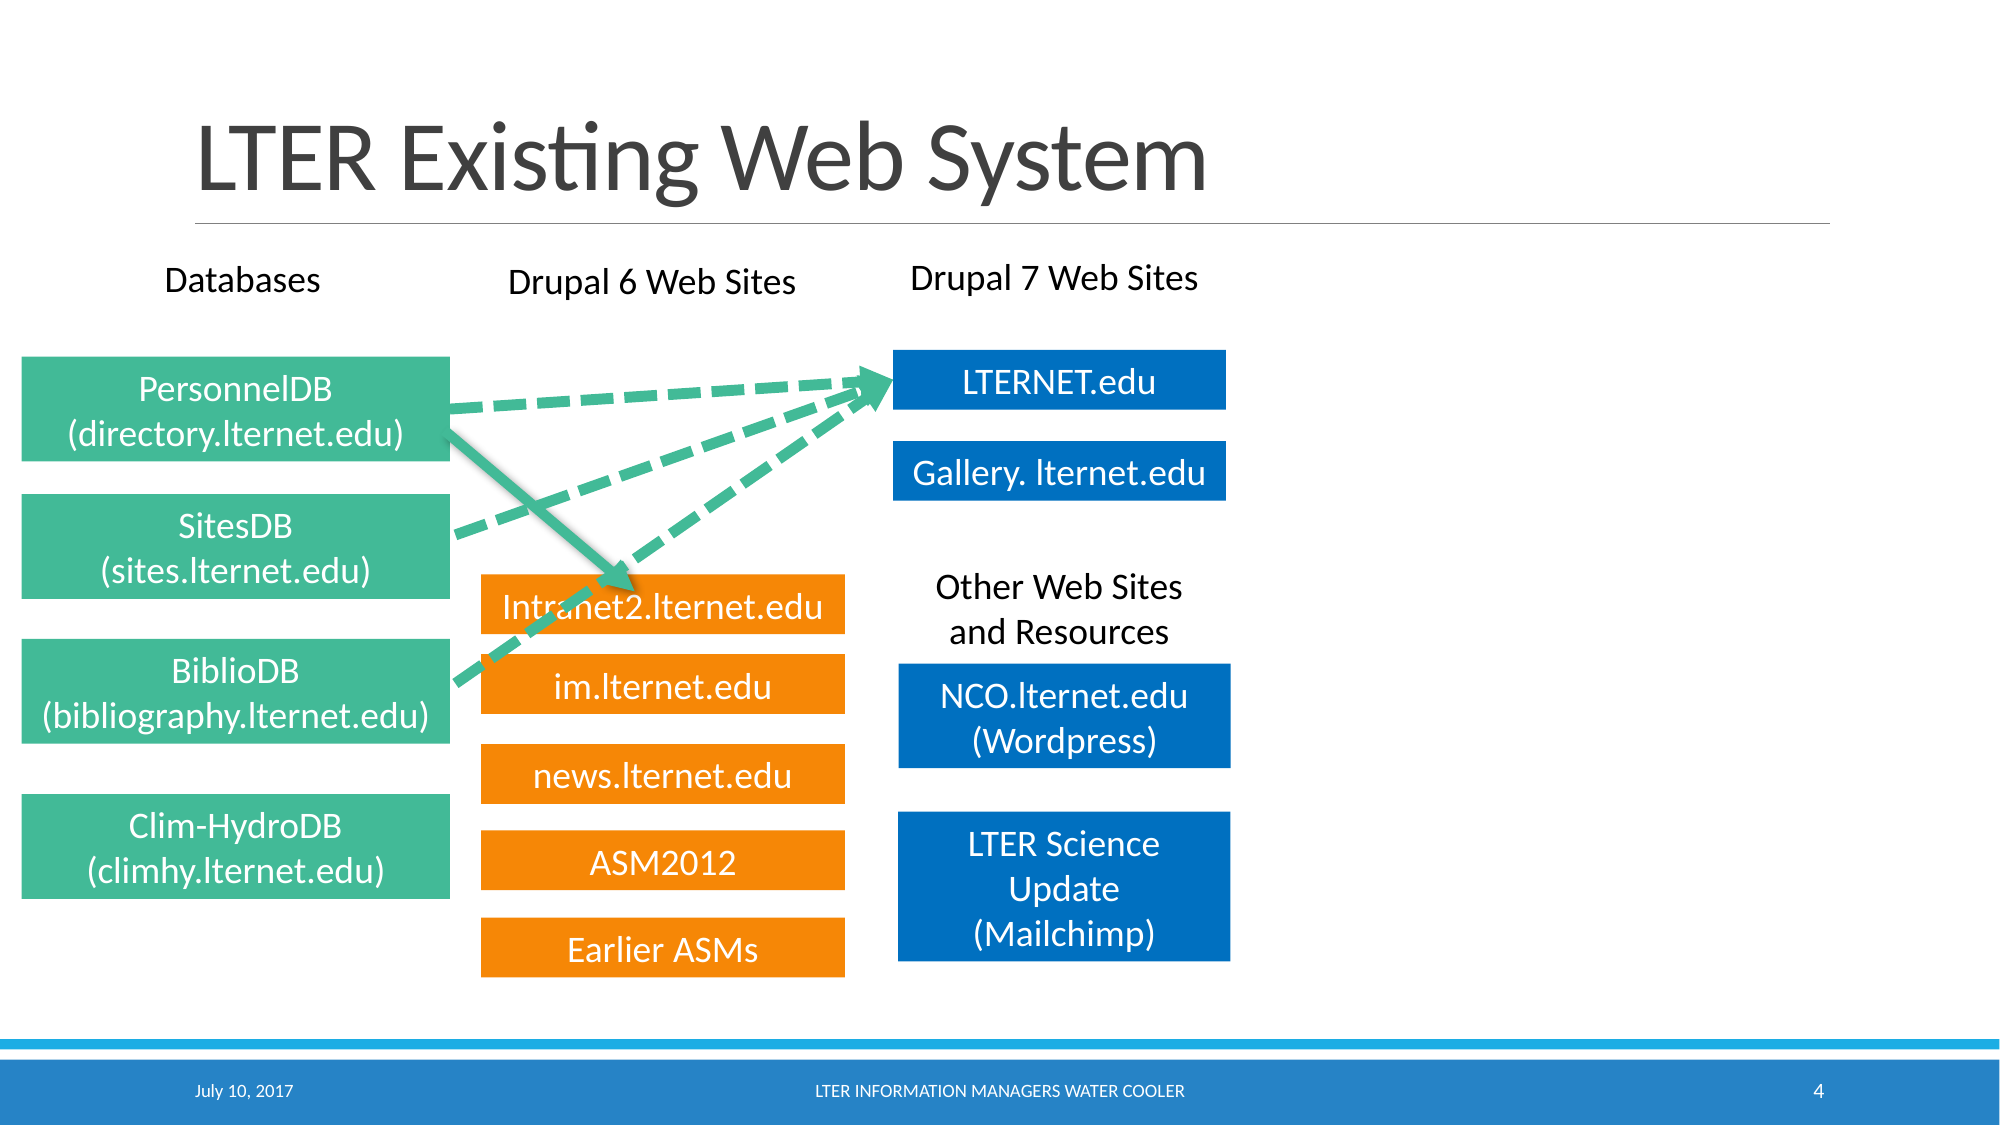

# LTER Existing Web System
Drupal 7 Web Sites
Databases
Drupal 6 Web Sites
LTERNET.edu
PersonnelDB
(directory.lternet.edu)
Gallery. lternet.edu
SitesDB
(sites.lternet.edu)
Other Web Sites and Resources
Intranet2.lternet.edu
BiblioDB
(bibliography.lternet.edu)
im.lternet.edu
NCO.lternet.edu
(Wordpress)
news.lternet.edu
Clim-HydroDB (climhy.lternet.edu)
LTER Science Update (Mailchimp)
ASM2012
Earlier ASMs
July 10, 2017
LTER Information Managers Water Cooler
4